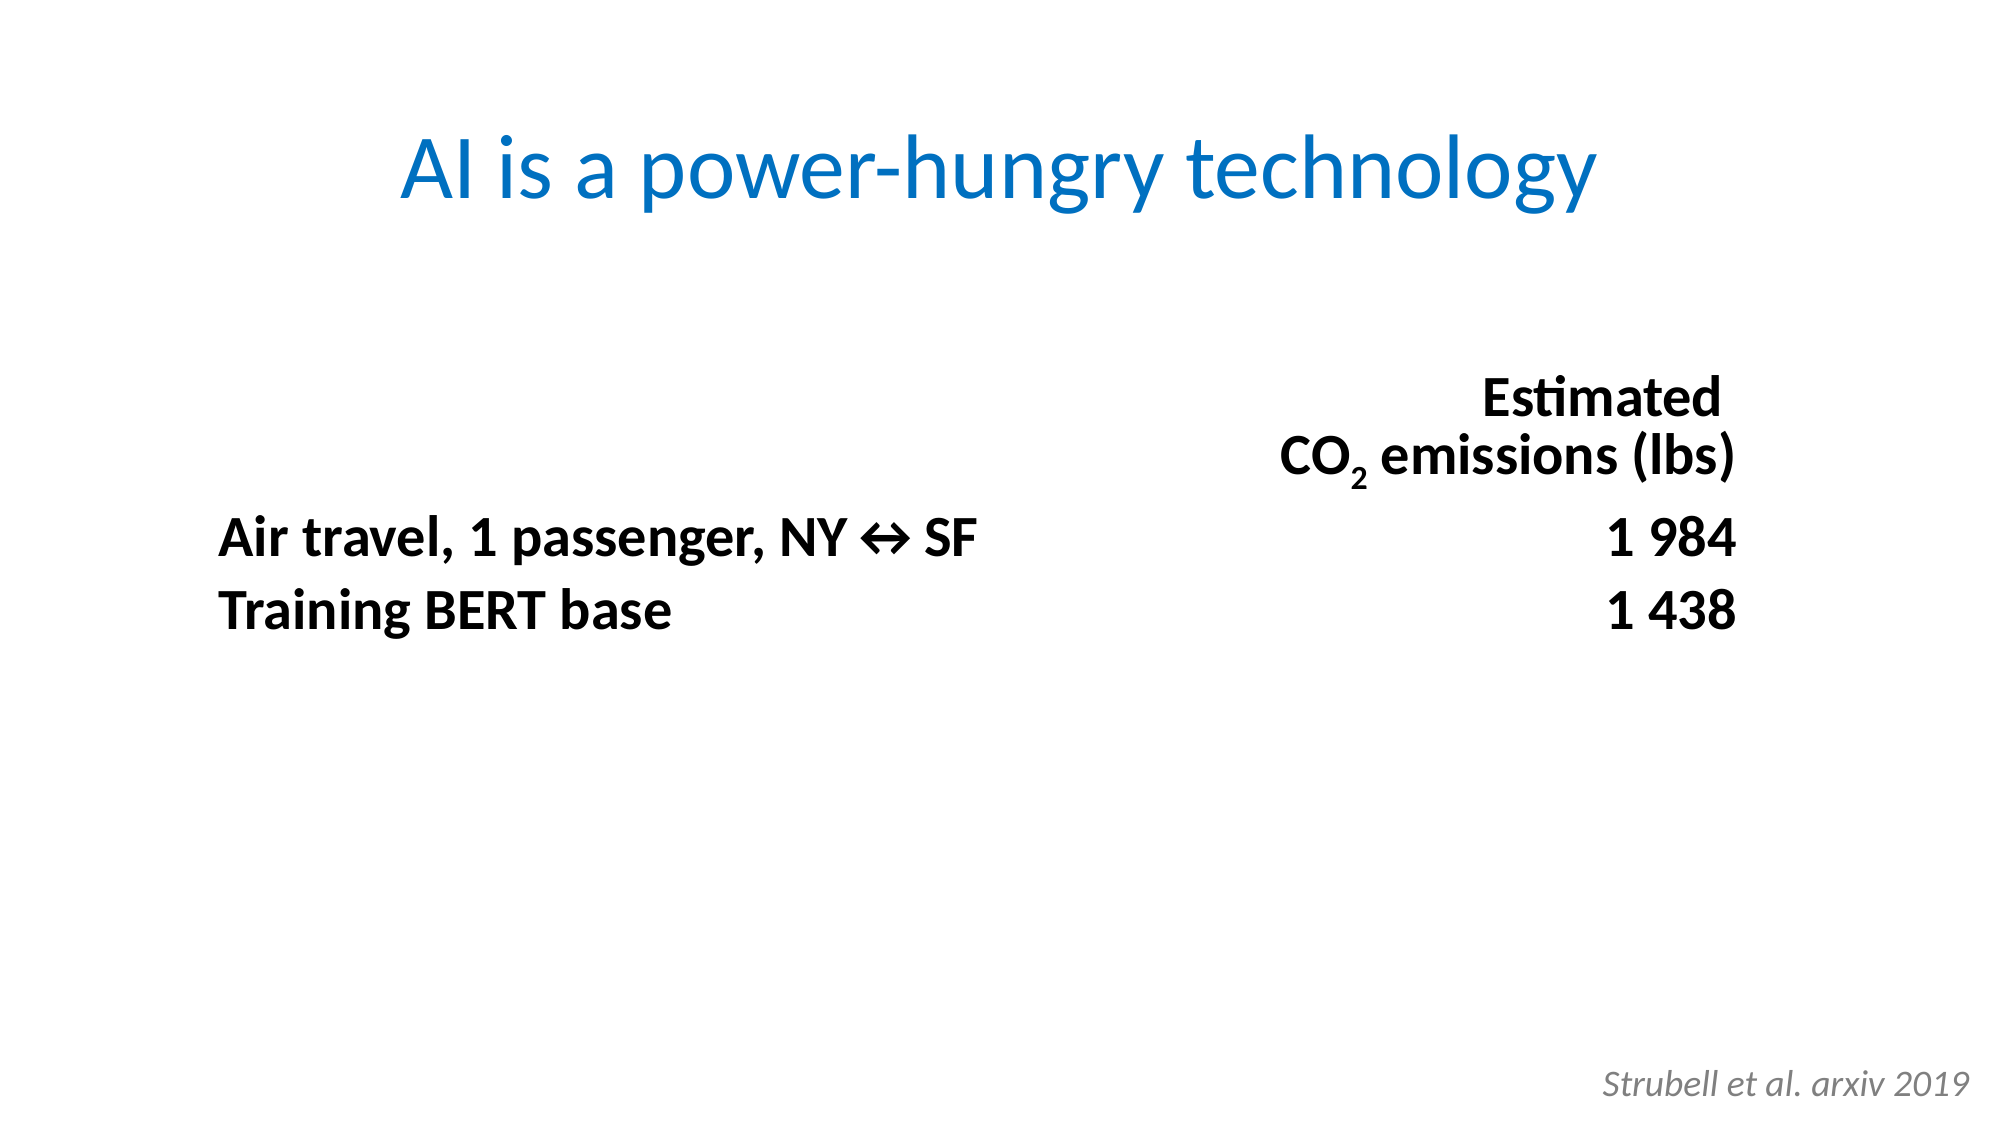

# AI is a power-hungry technology
|  | Estimated CO2 emissions (lbs) |
| --- | --- |
| Air travel, 1 passenger, NY↔SF | 1 984 |
| Training BERT base | 1 438 |
Strubell et al. arxiv 2019